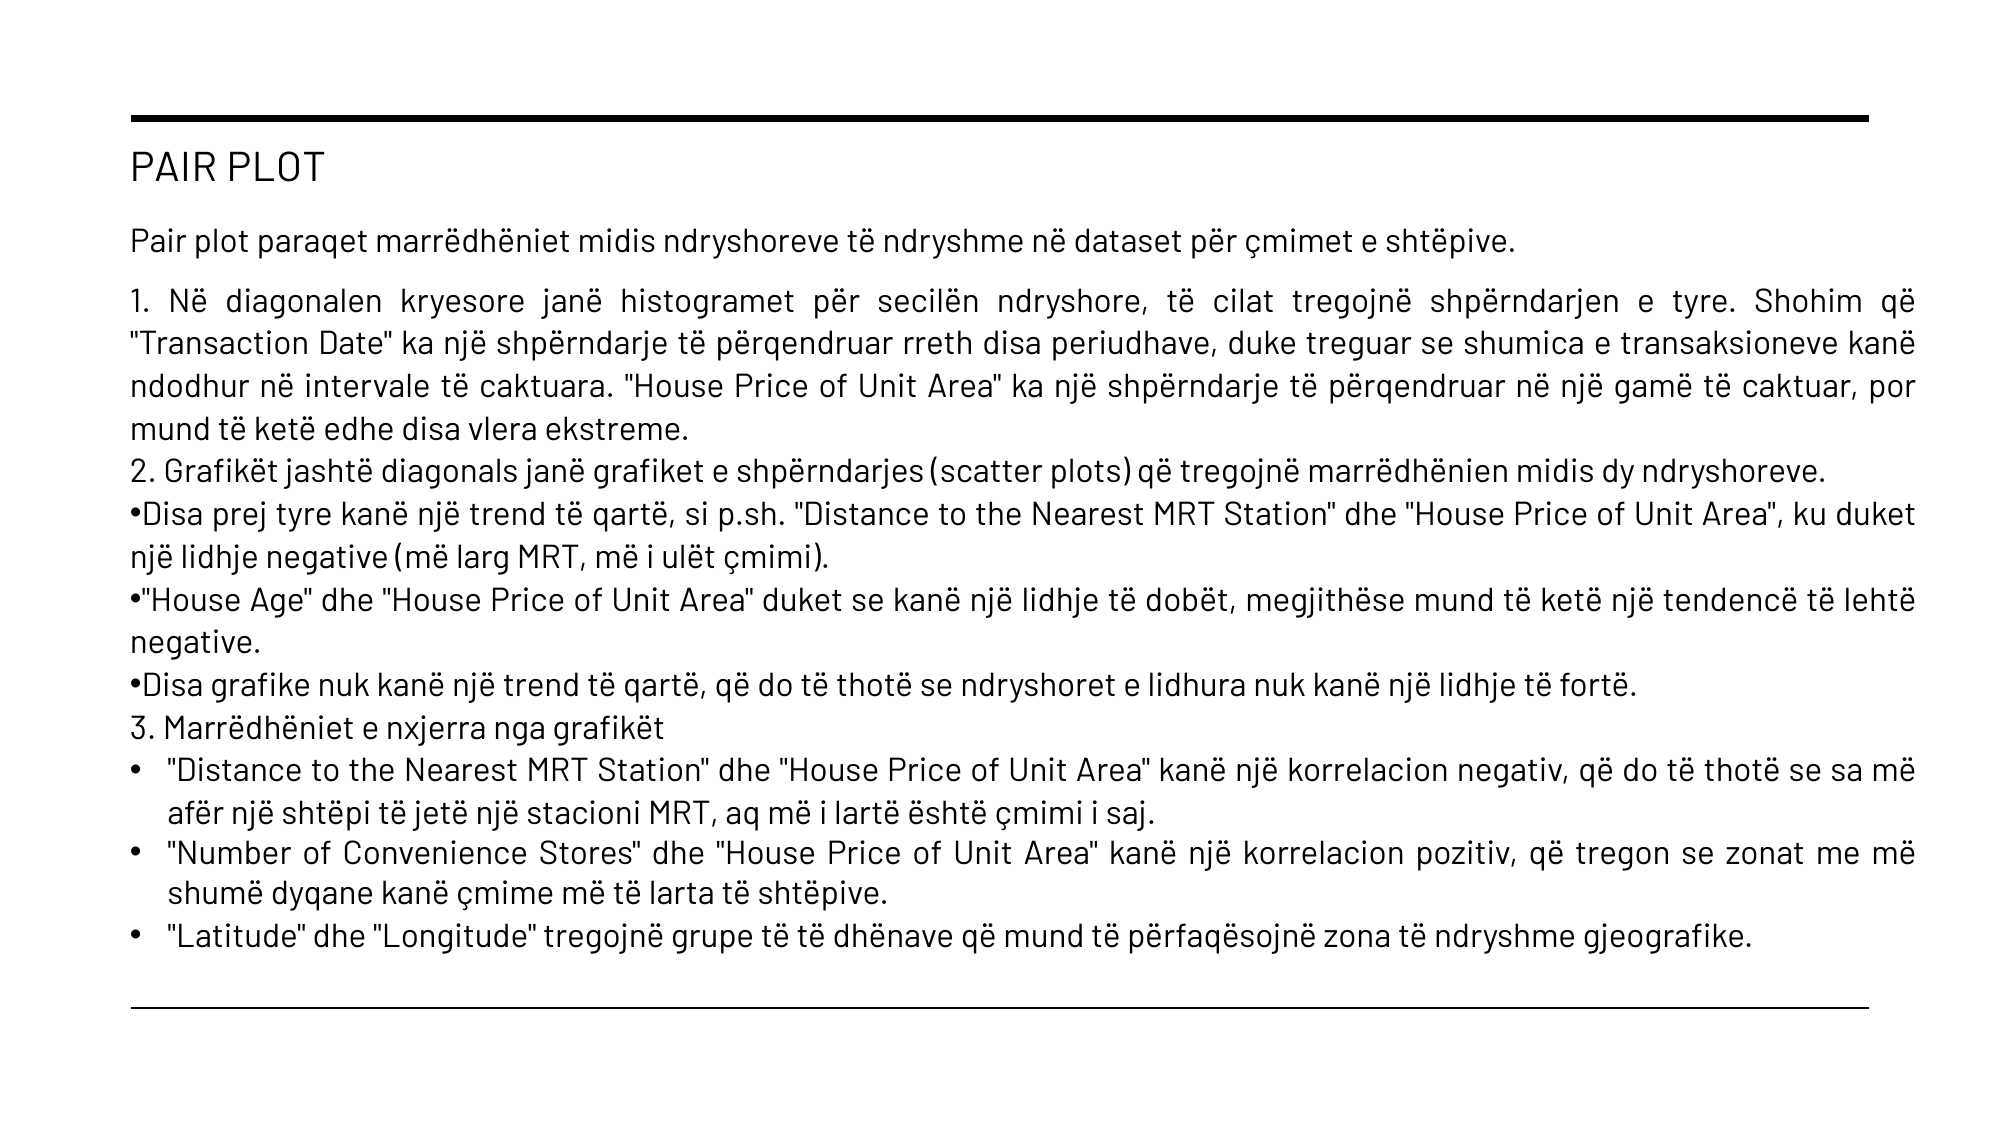

# Pair plot
Pair plot paraqet marrëdhëniet midis ndryshoreve të ndryshme në dataset për çmimet e shtëpive.
1. Në diagonalen kryesore janë histogramet për secilën ndryshore, të cilat tregojnë shpërndarjen e tyre. Shohim që "Transaction Date" ka një shpërndarje të përqendruar rreth disa periudhave, duke treguar se shumica e transaksioneve kanë ndodhur në intervale të caktuara. "House Price of Unit Area" ka një shpërndarje të përqendruar në një gamë të caktuar, por mund të ketë edhe disa vlera ekstreme.
2. Grafikët jashtë diagonals janë grafiket e shpërndarjes (scatter plots) që tregojnë marrëdhënien midis dy ndryshoreve.
Disa prej tyre kanë një trend të qartë, si p.sh. "Distance to the Nearest MRT Station" dhe "House Price of Unit Area", ku duket një lidhje negative (më larg MRT, më i ulët çmimi).
"House Age" dhe "House Price of Unit Area" duket se kanë një lidhje të dobët, megjithëse mund të ketë një tendencë të lehtë negative.
Disa grafike nuk kanë një trend të qartë, që do të thotë se ndryshoret e lidhura nuk kanë një lidhje të fortë.
3. Marrëdhëniet e nxjerra nga grafikët
"Distance to the Nearest MRT Station" dhe "House Price of Unit Area" kanë një korrelacion negativ, që do të thotë se sa më afër një shtëpi të jetë një stacioni MRT, aq më i lartë është çmimi i saj.
"Number of Convenience Stores" dhe "House Price of Unit Area" kanë një korrelacion pozitiv, që tregon se zonat me më shumë dyqane kanë çmime më të larta të shtëpive.
"Latitude" dhe "Longitude" tregojnë grupe të të dhënave që mund të përfaqësojnë zona të ndryshme gjeografike.